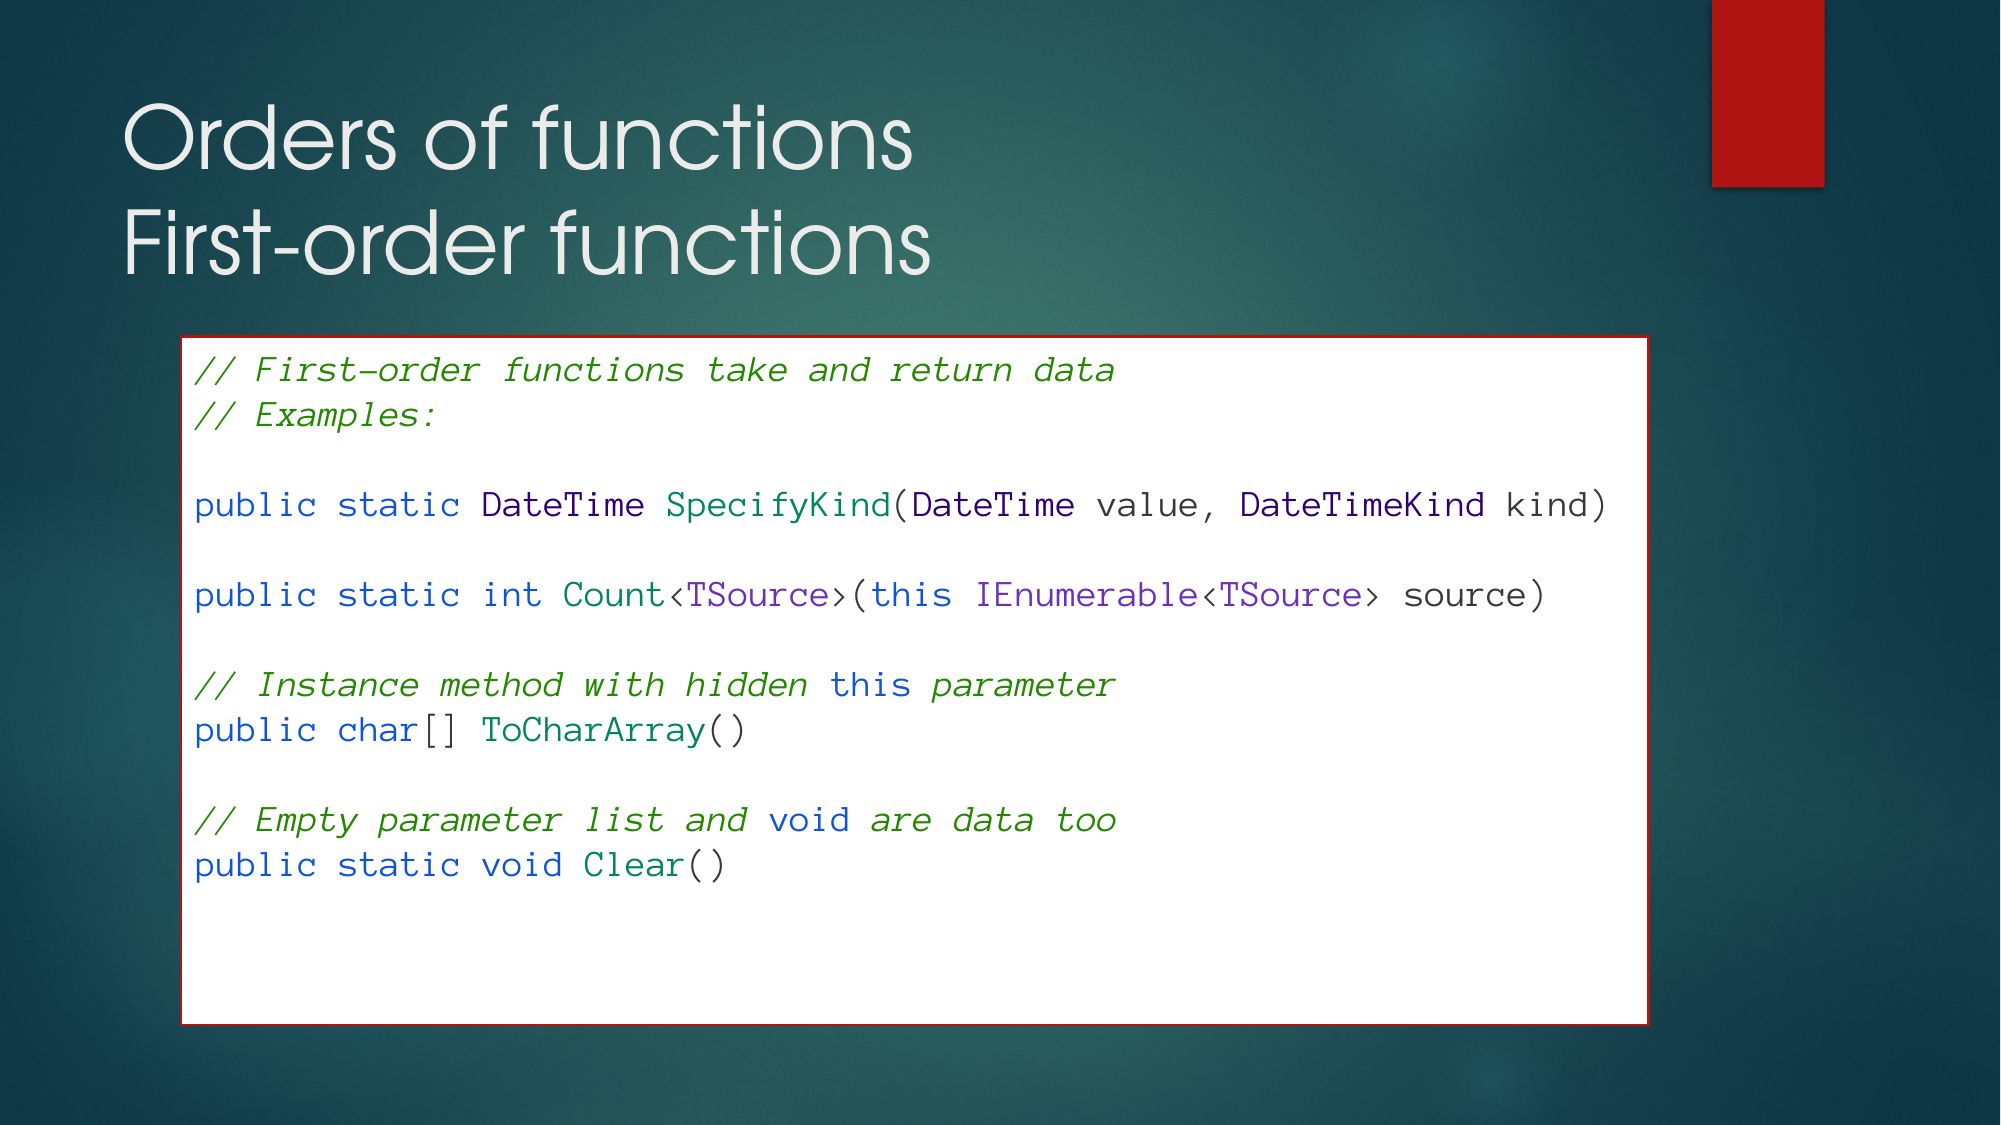

# Orders of functions First-order functions
// First-order functions take and return data
// Examples:

public static DateTime SpecifyKind(DateTime value, DateTimeKind kind)
public static int Count<TSource>(this IEnumerable<TSource> source)

// Instance method with hidden this parameter
public char[] ToCharArray()
// Empty parameter list and void are data too
public static void Clear()